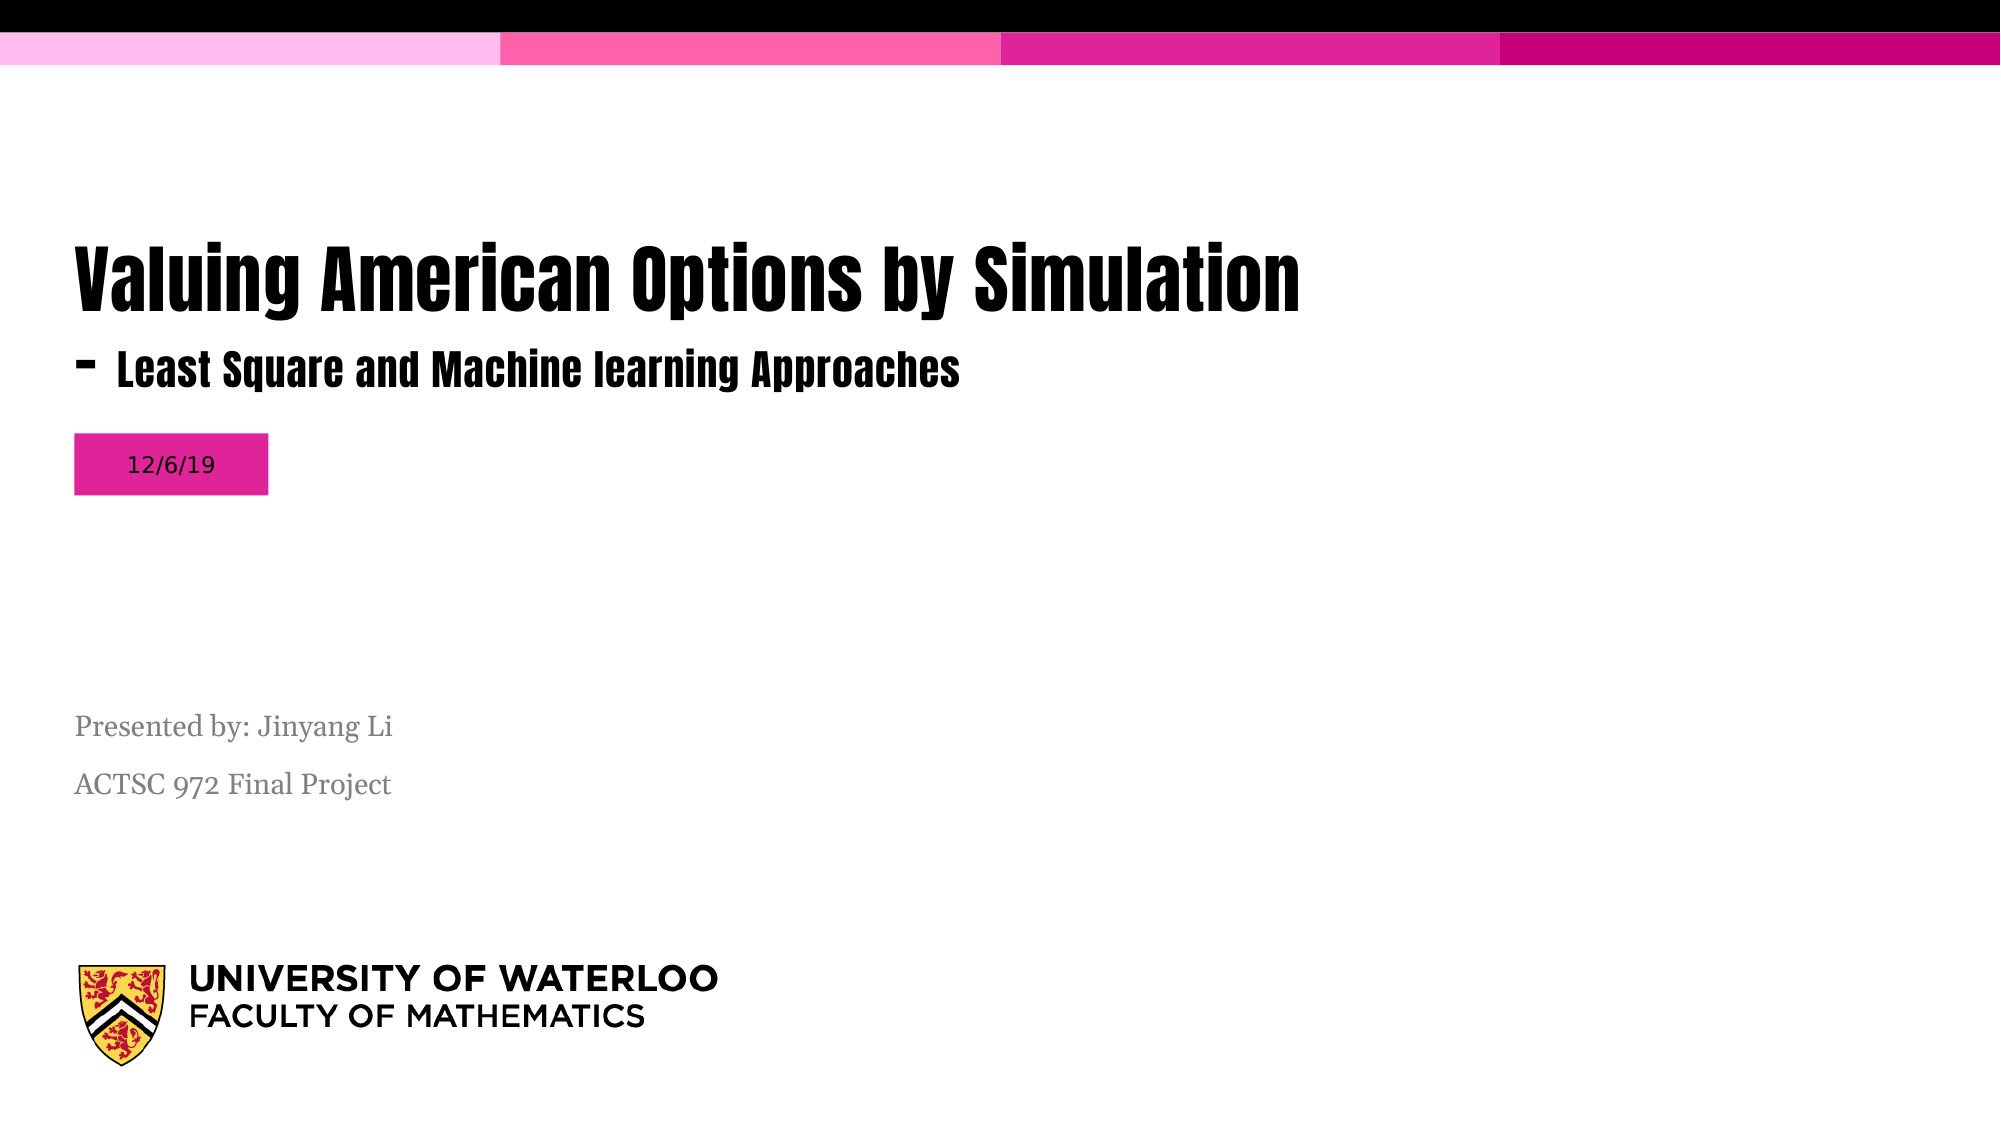

# Valuing American Options by Simulation - Least Square and Machine learning Approaches
12/6/19
Presented by: Jinyang Li
ACTSC 972 Final Project